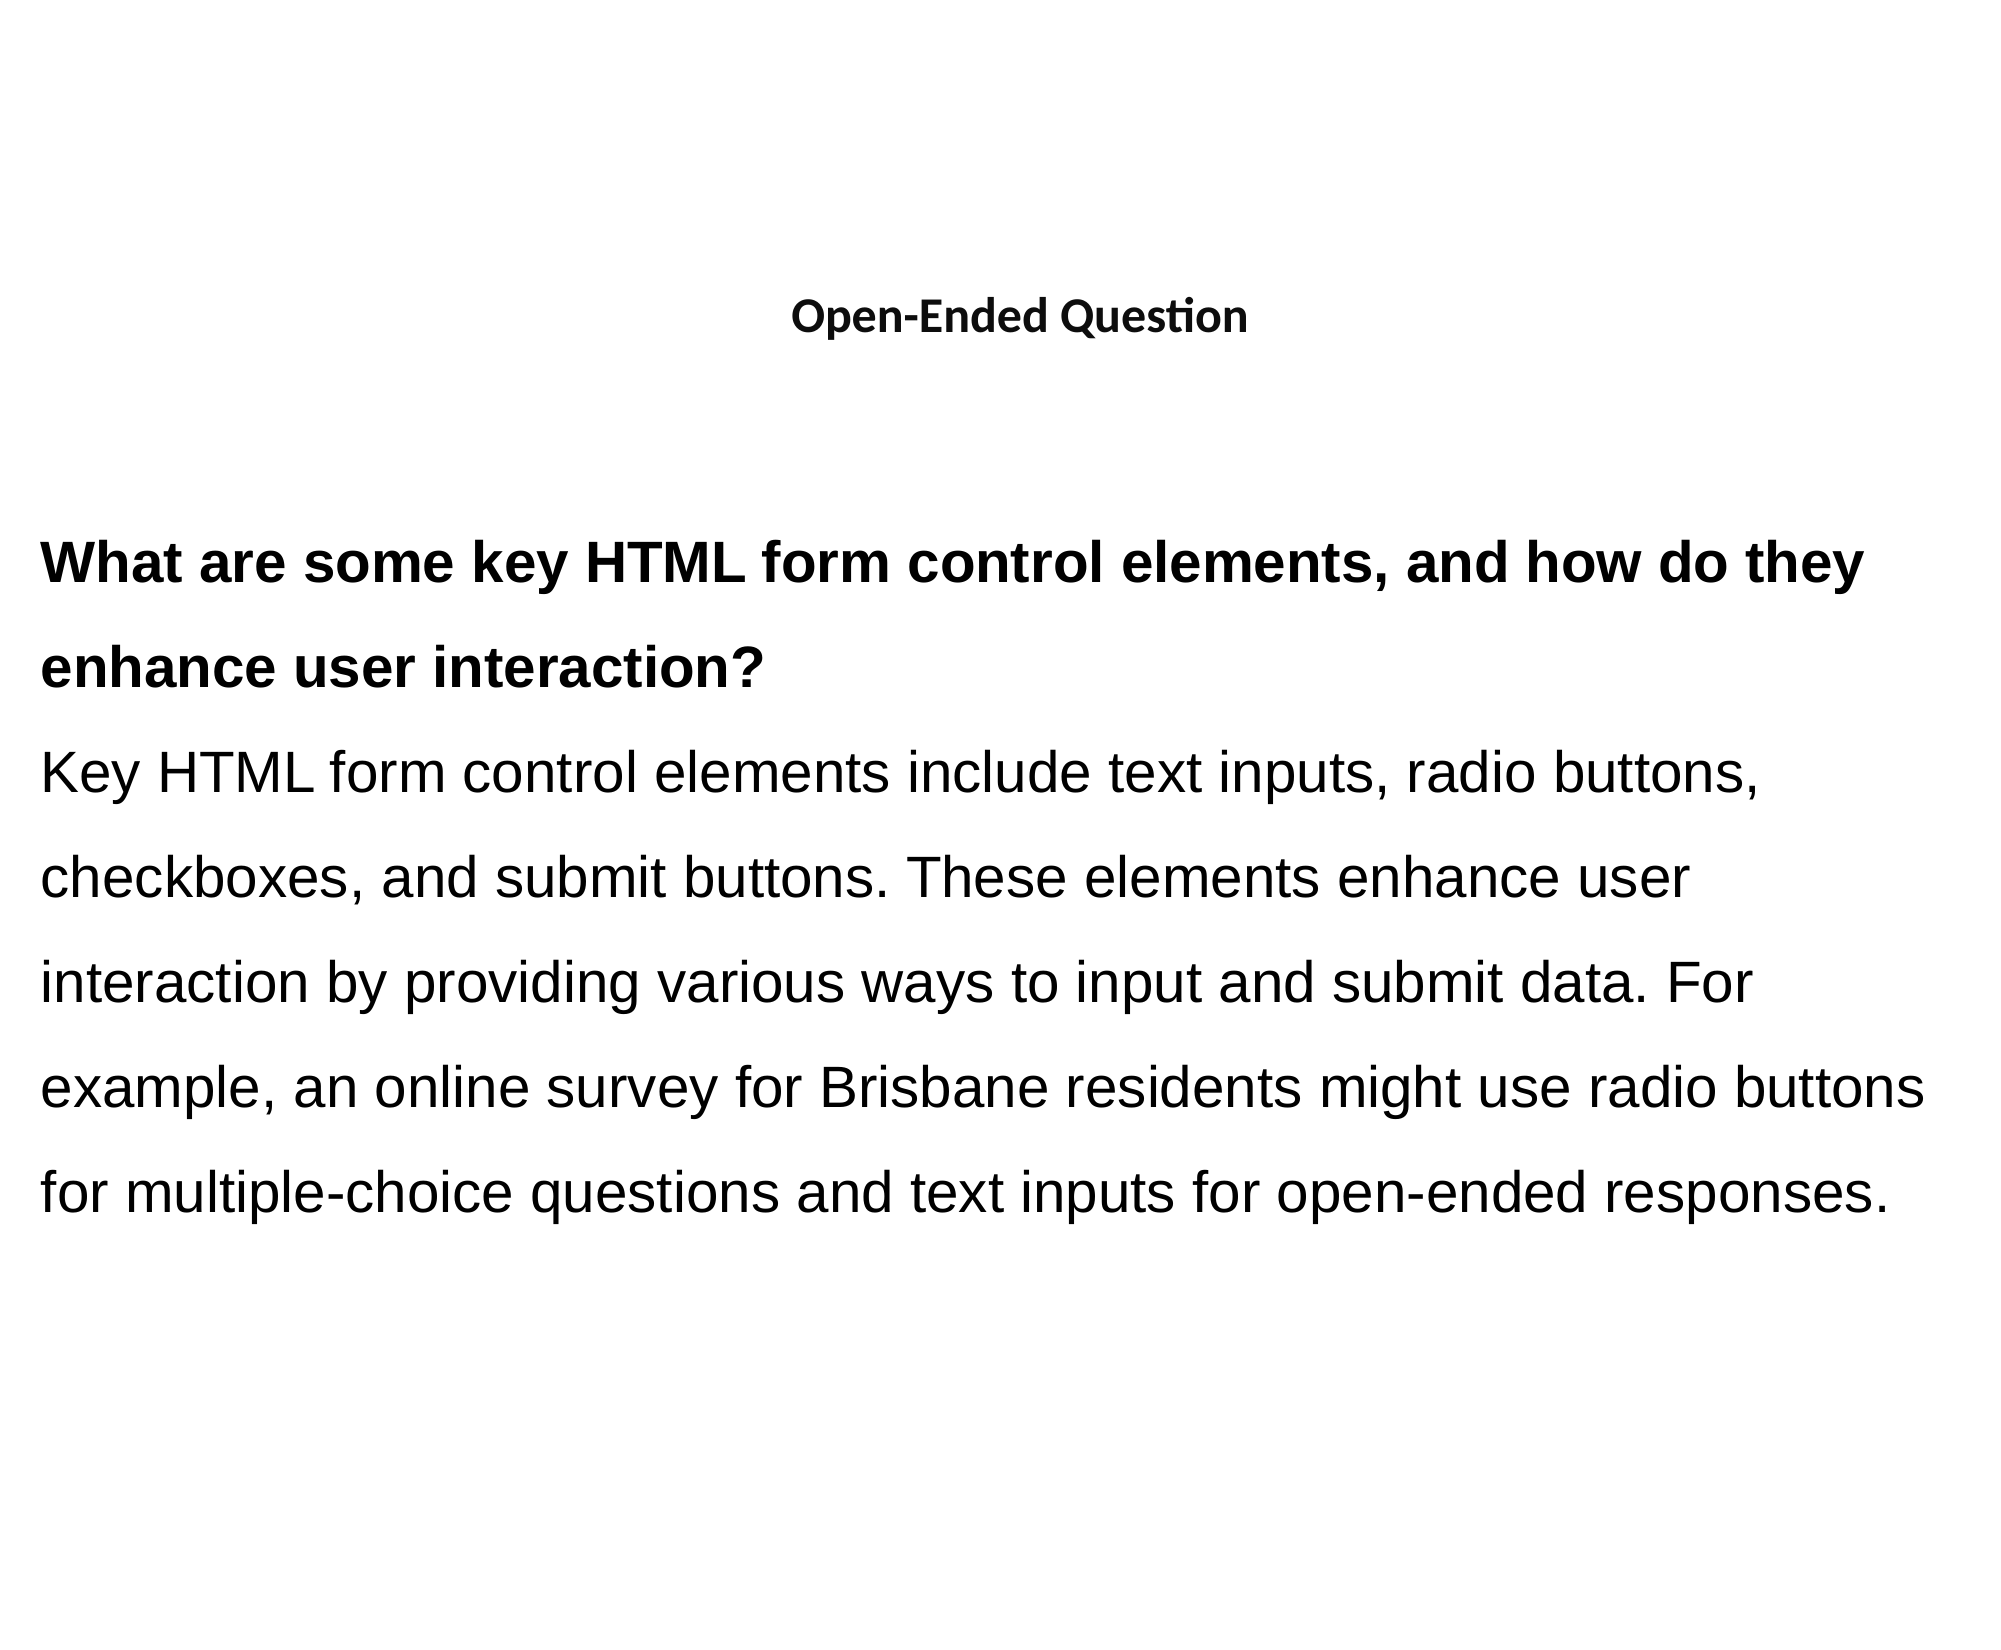

# Open-Ended Question
What are some key HTML form control elements, and how do they enhance user interaction?
Key HTML form control elements include text inputs, radio buttons, checkboxes, and submit buttons. These elements enhance user interaction by providing various ways to input and submit data. For example, an online survey for Brisbane residents might use radio buttons for multiple-choice questions and text inputs for open-ended responses.